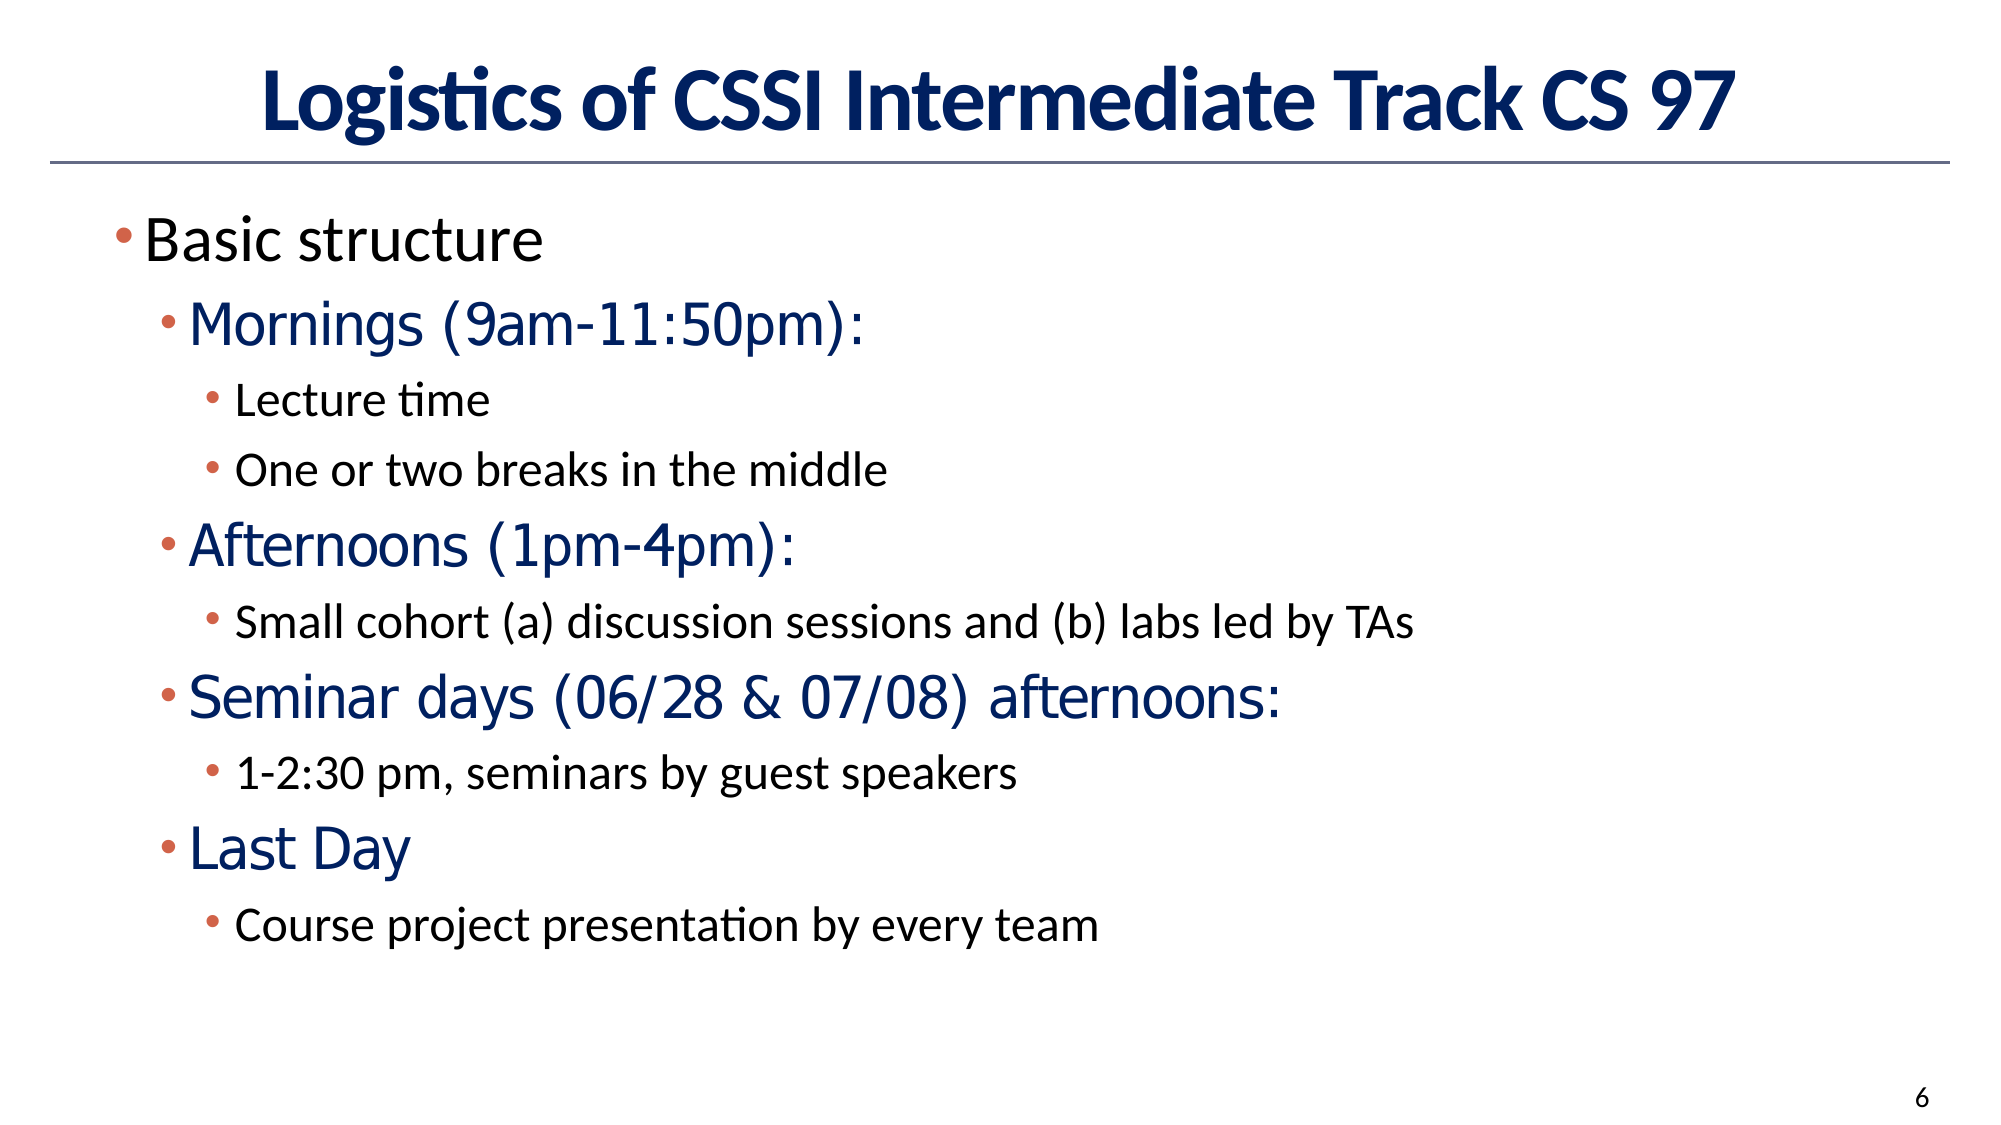

# Logistics of CSSI Intermediate Track CS 97
Basic structure
Mornings (9am-11:50pm):
Lecture time
One or two breaks in the middle
Afternoons (1pm-4pm):
Small cohort (a) discussion sessions and (b) labs led by TAs
Seminar days (06/28 & 07/08) afternoons:
1-2:30 pm, seminars by guest speakers
Last Day
Course project presentation by every team
6